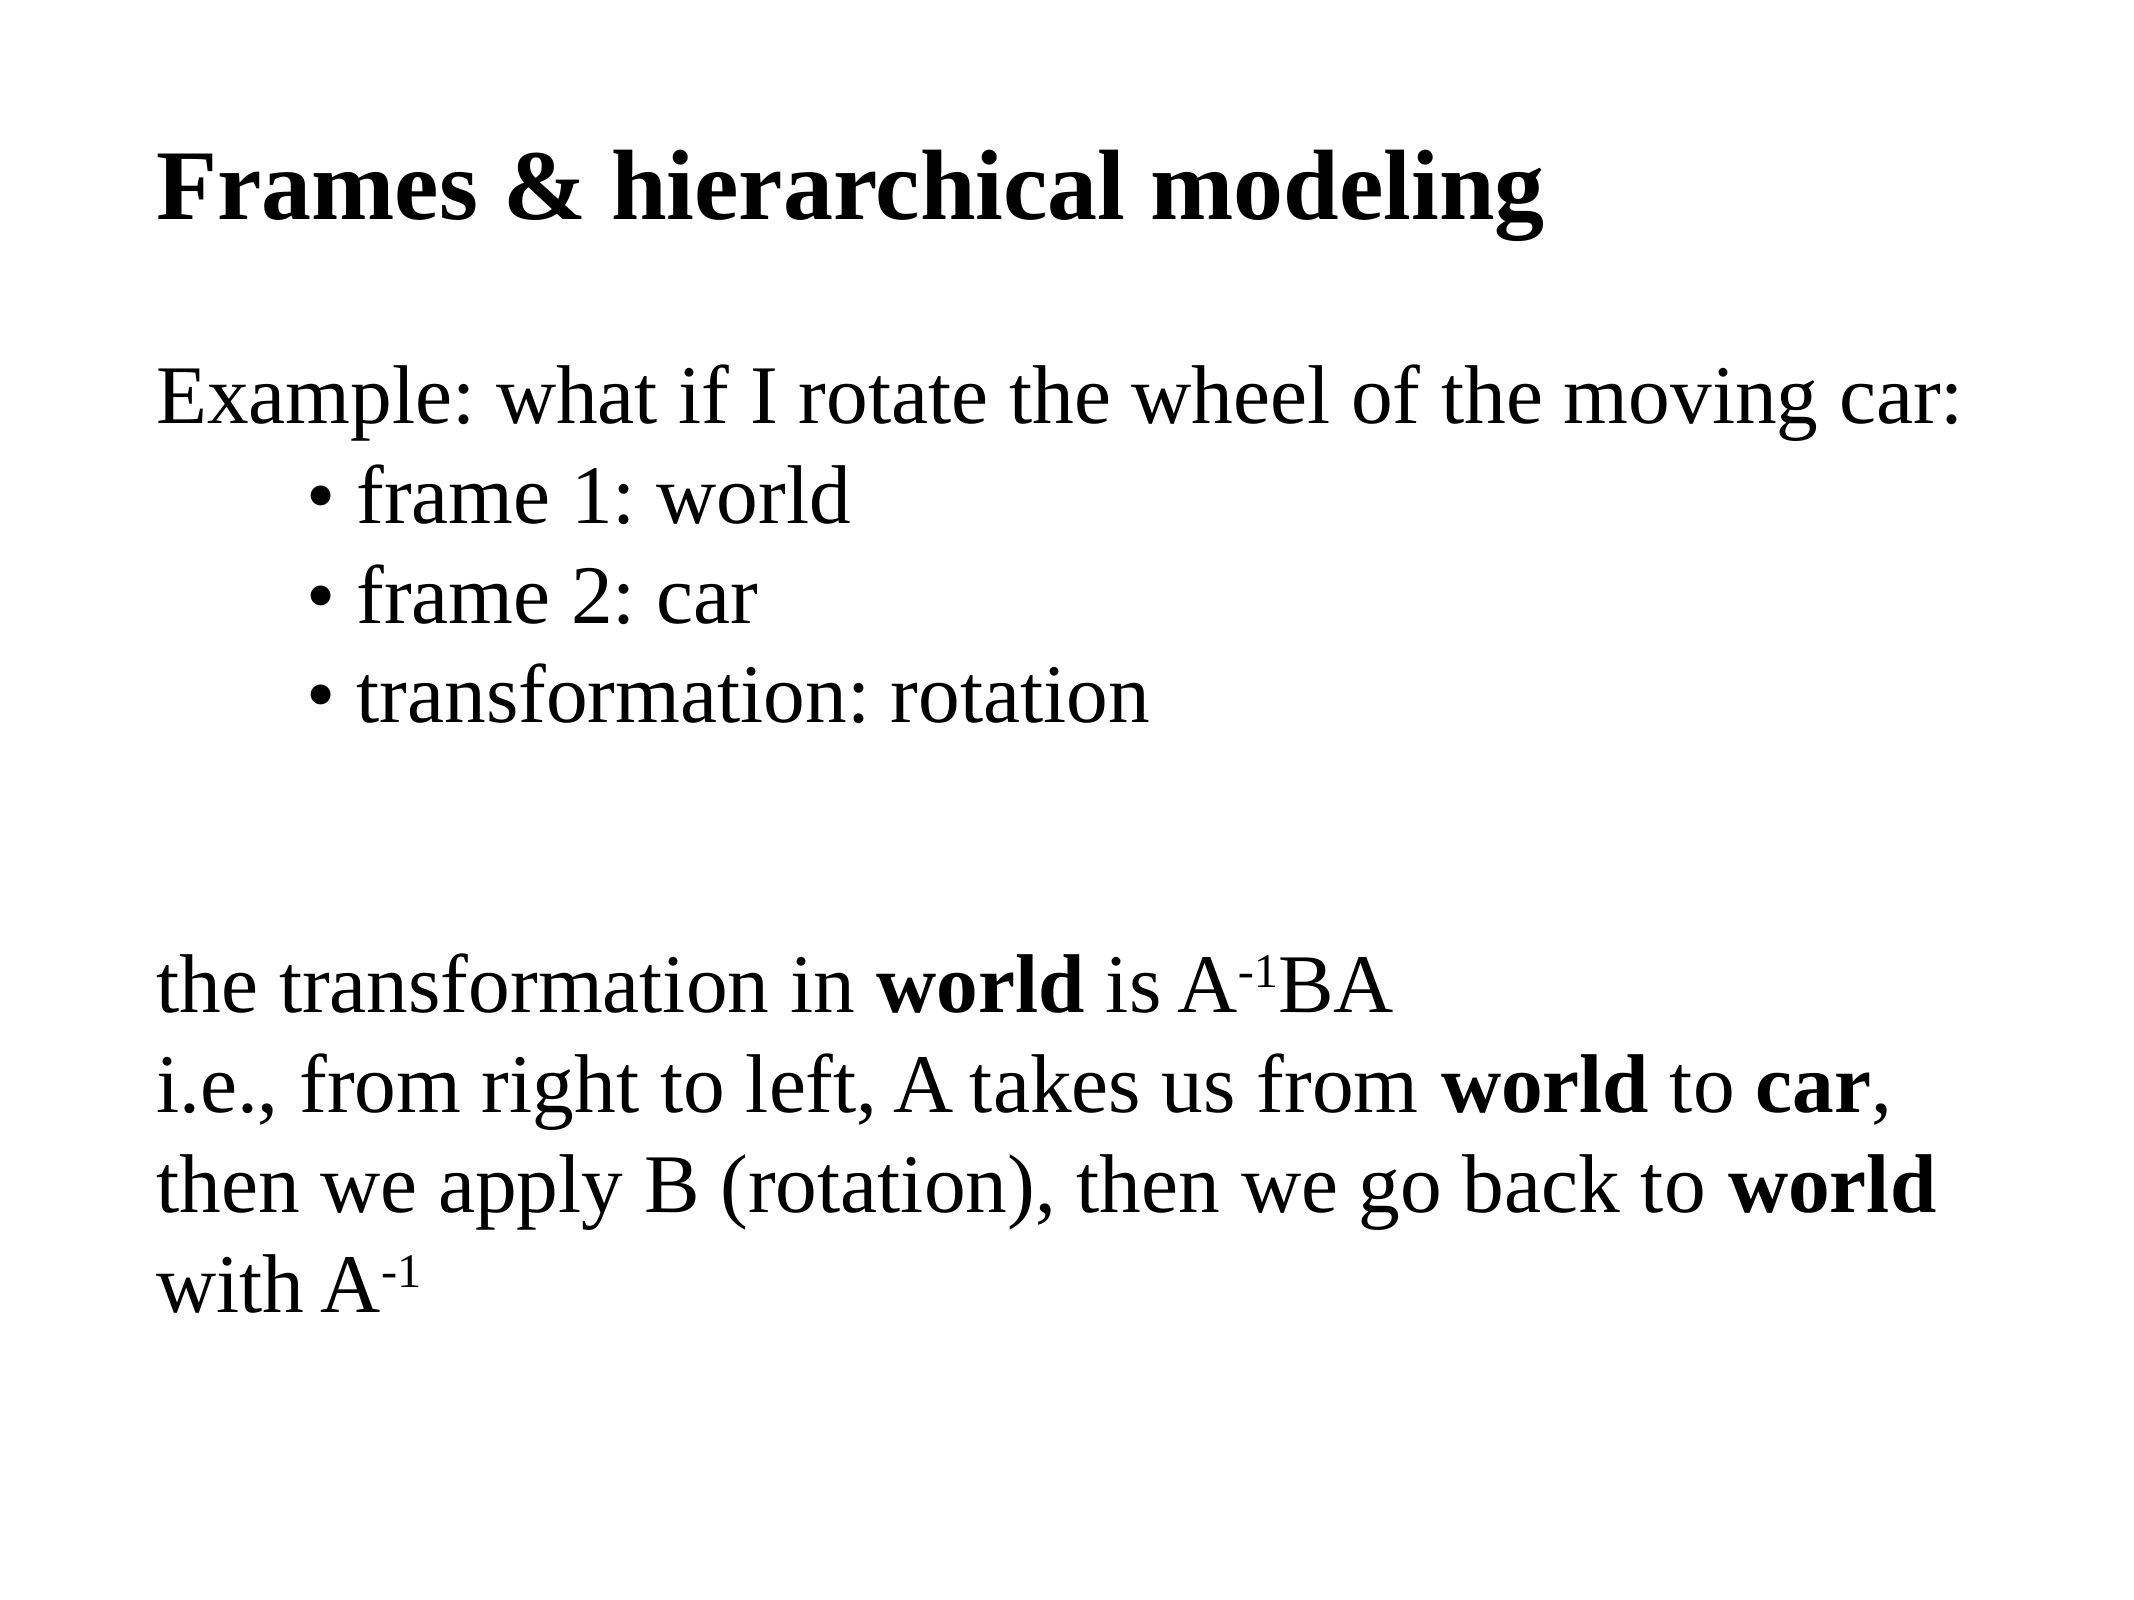

Frames & hierarchical modeling

Example: what if I rotate the wheel of the moving car:
	• frame 1: world
	• frame 2: car
	• transformation: rotation

the transformation in world is A-1BA
i.e., from right to left, A takes us from world to car, then we apply B (rotation), then we go back to world with A-1